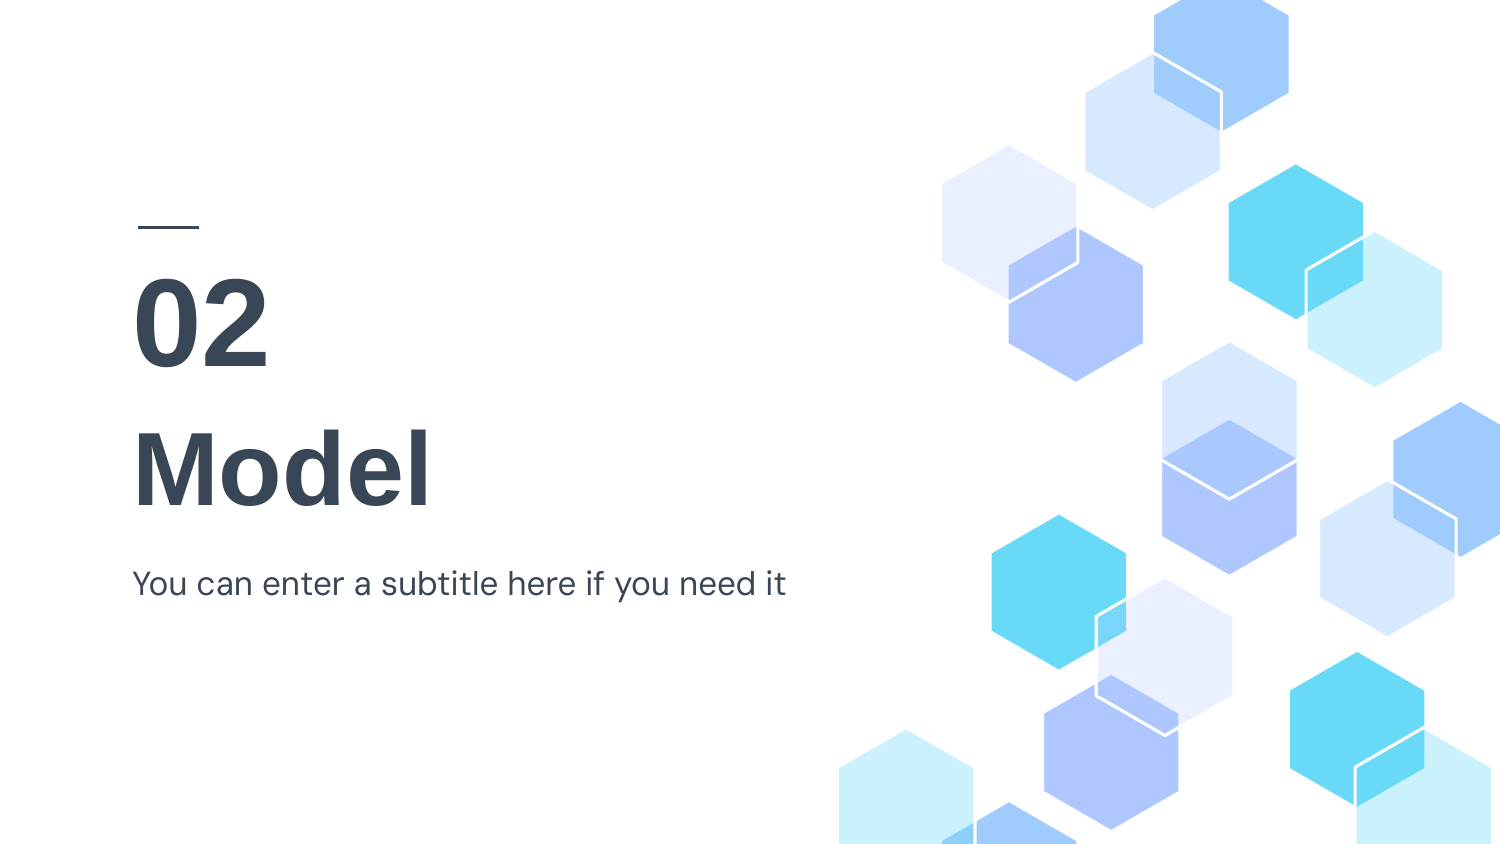

02
# Model
You can enter a subtitle here if you need it